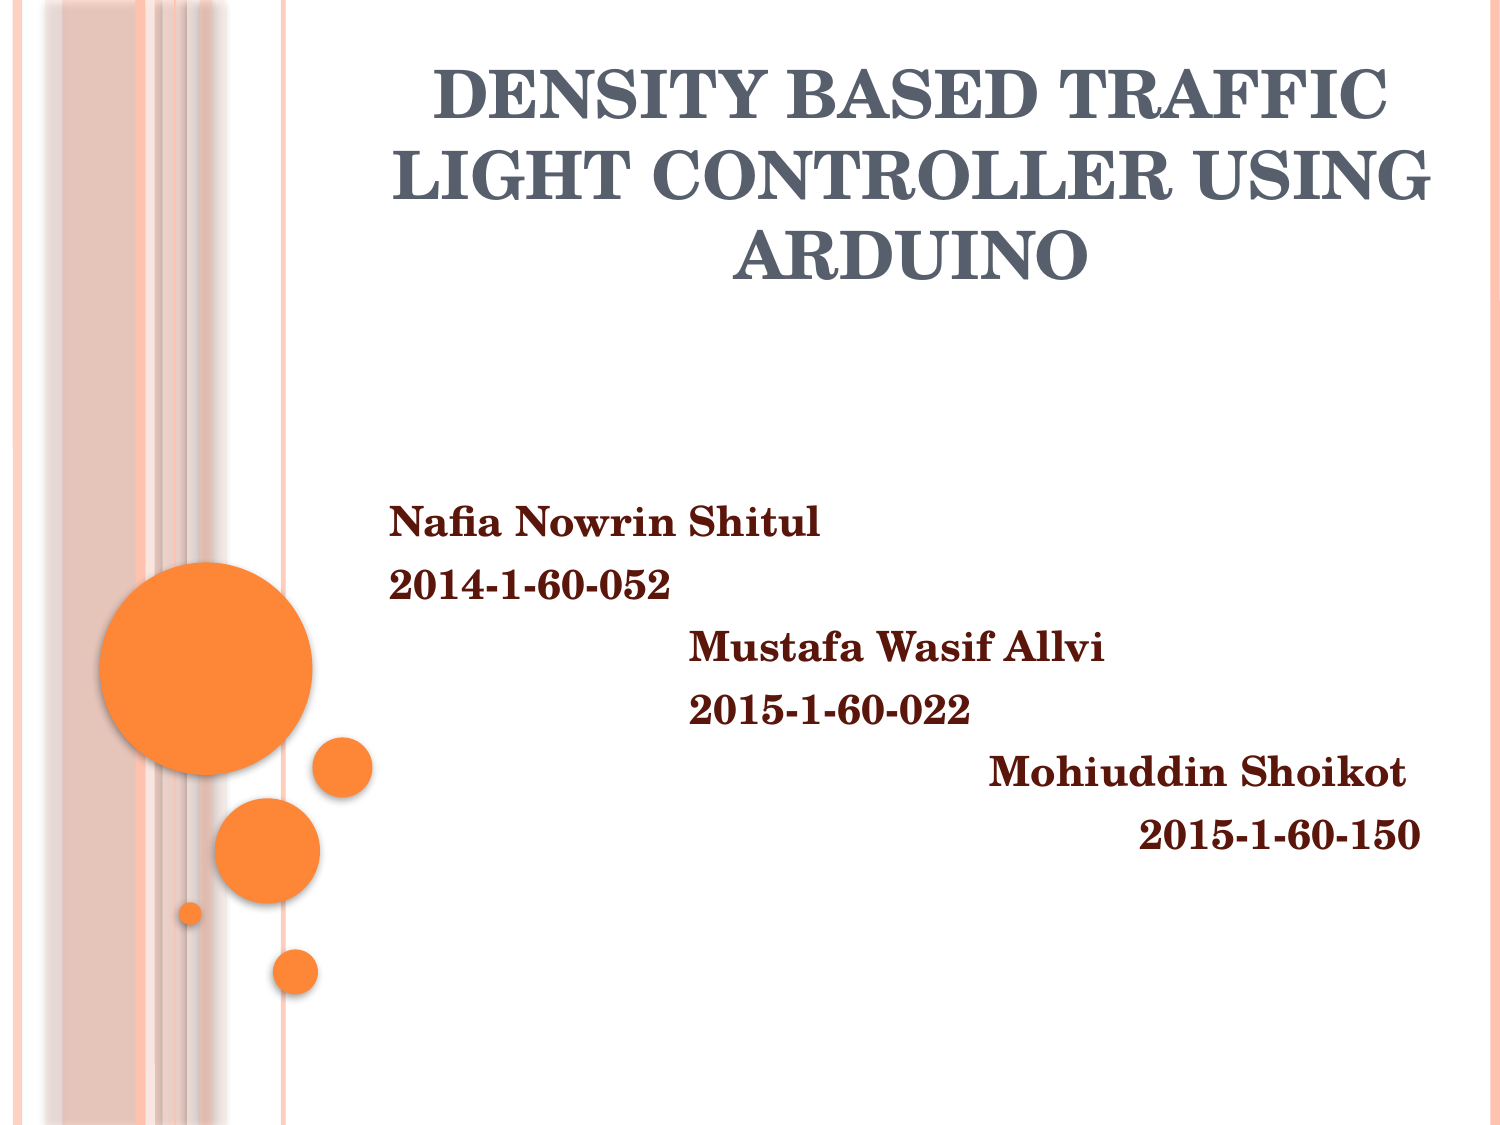

# Density Based Traffic Light Controller Using Arduino
Nafia Nowrin Shitul
2014-1-60-052
		Mustafa Wasif Allvi
		2015-1-60-022
				Mohiuddin Shoikot
					2015-1-60-150